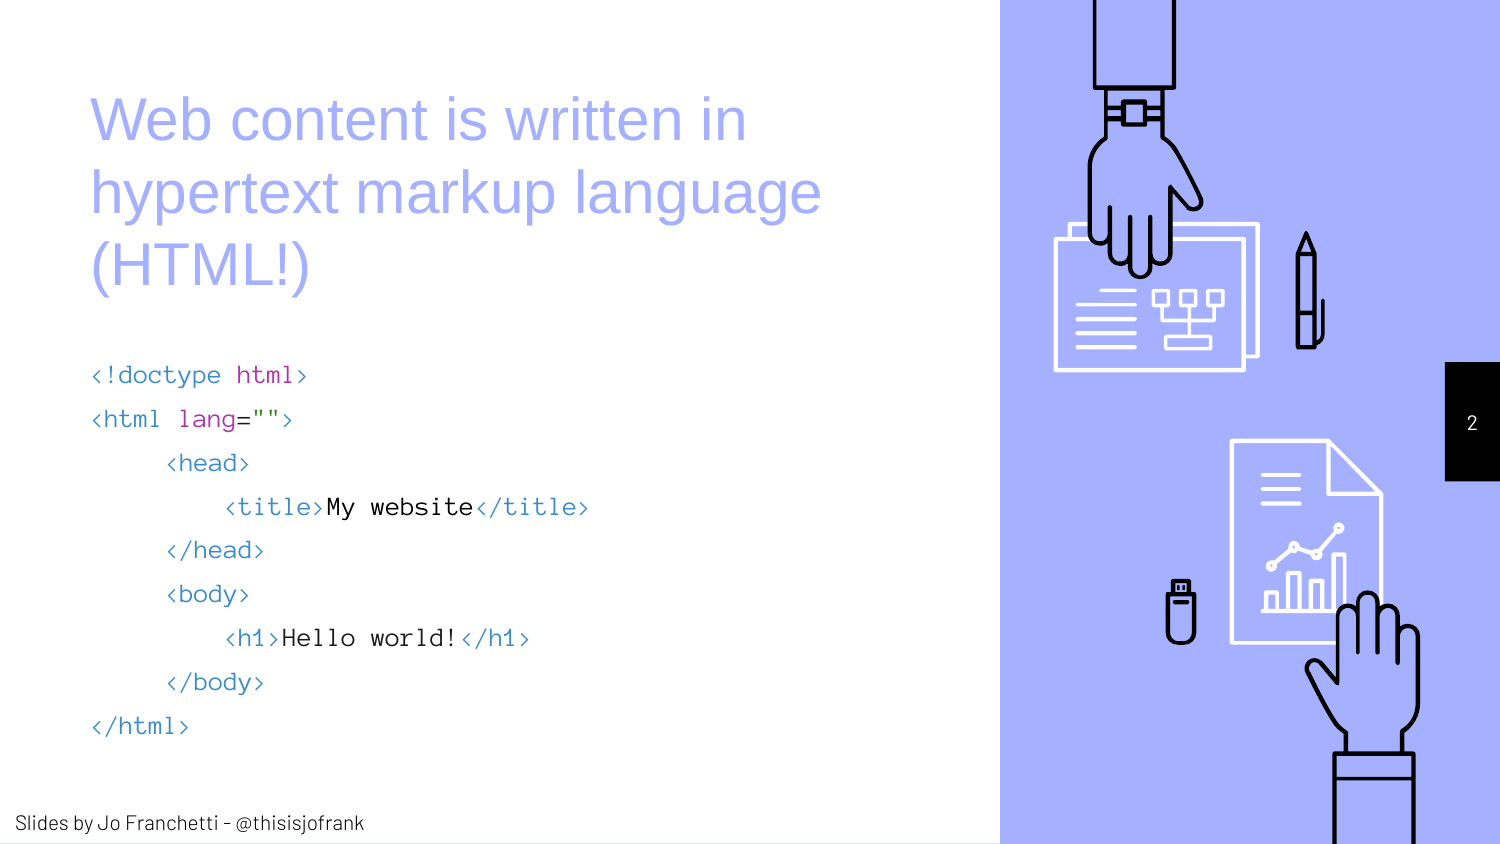

# Web content is written in hypertext markup language
(HTML!)
<!doctype html>
<html lang="">
<head>
    <title>My website</title>
</head>
<body>
    <h1>Hello world!</h1>
</body>
</html>
2